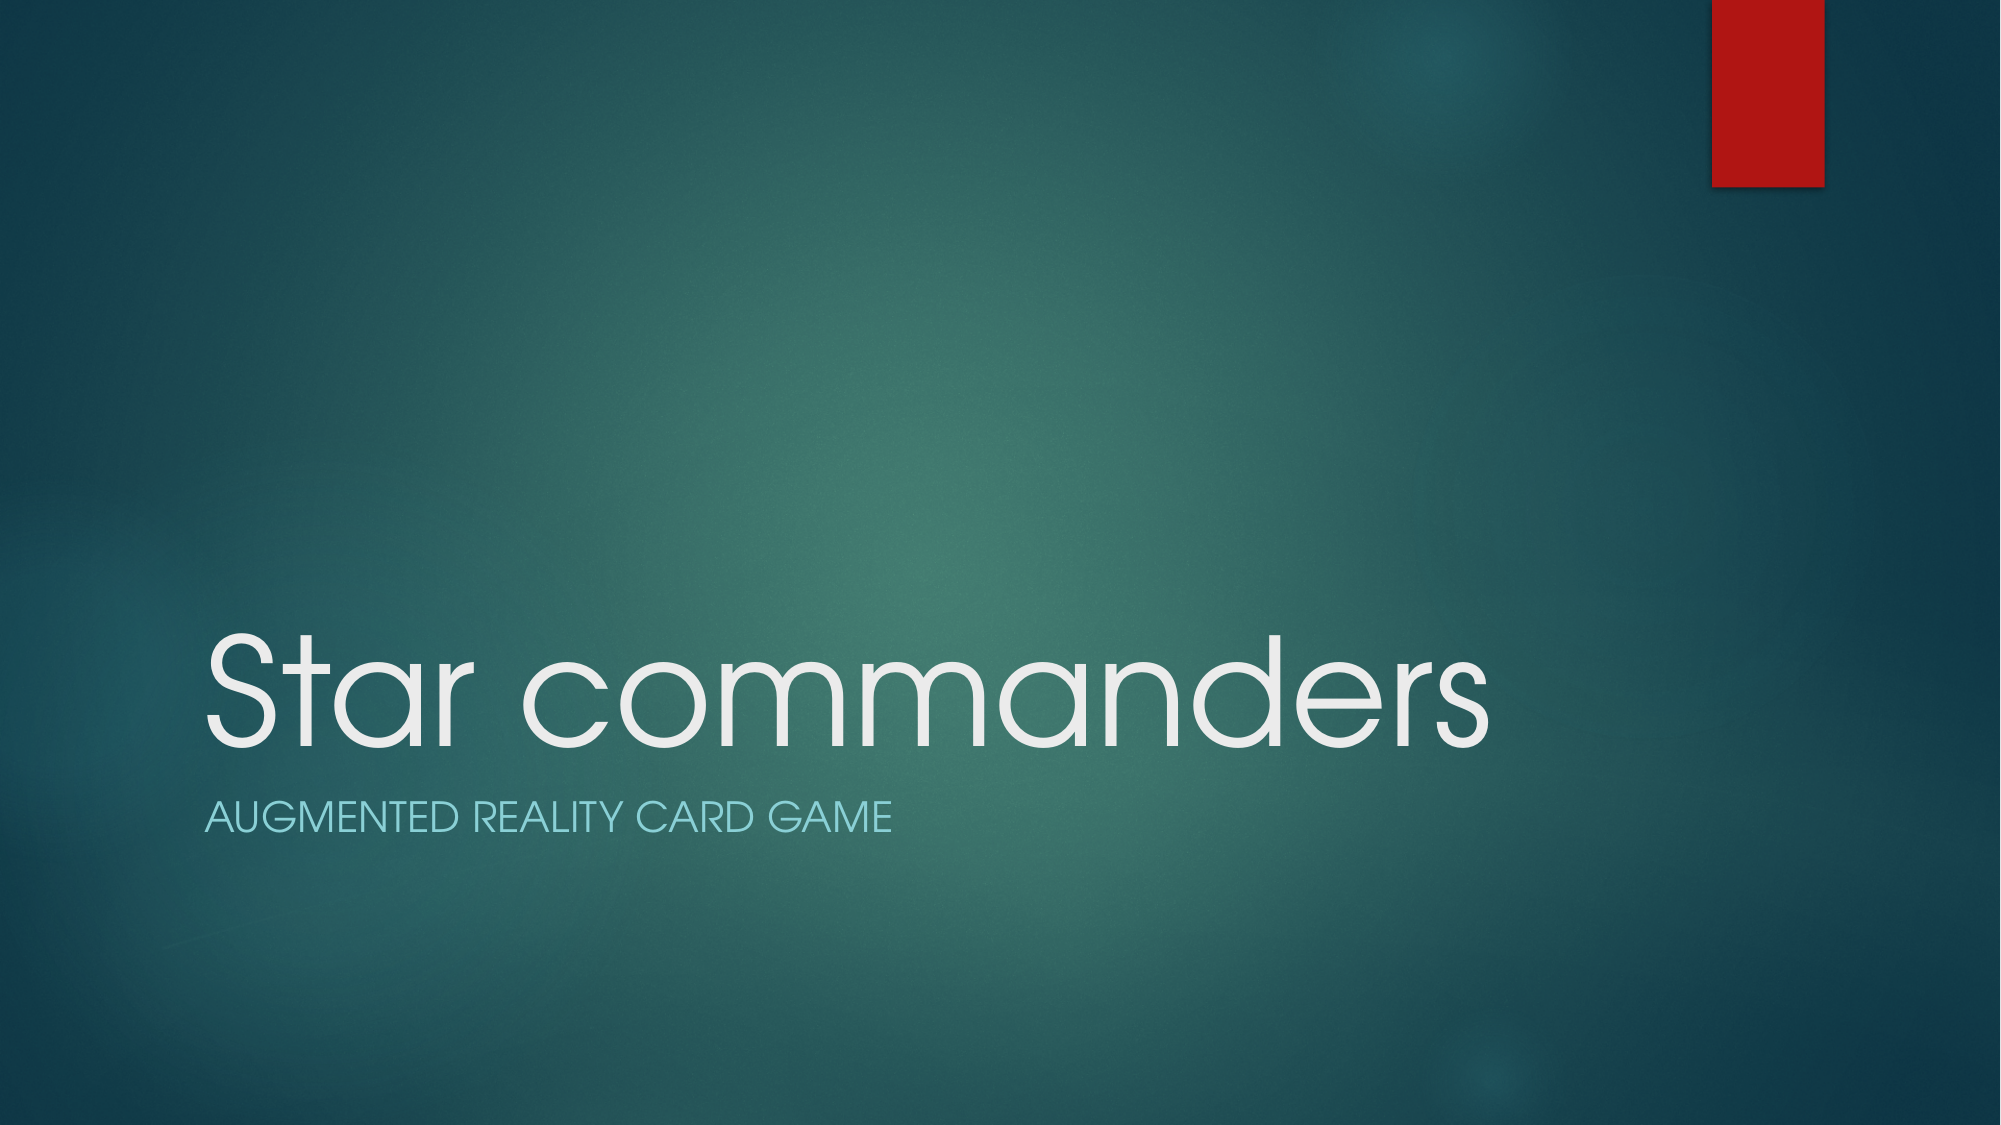

# Star commanders
Augmented reality card game